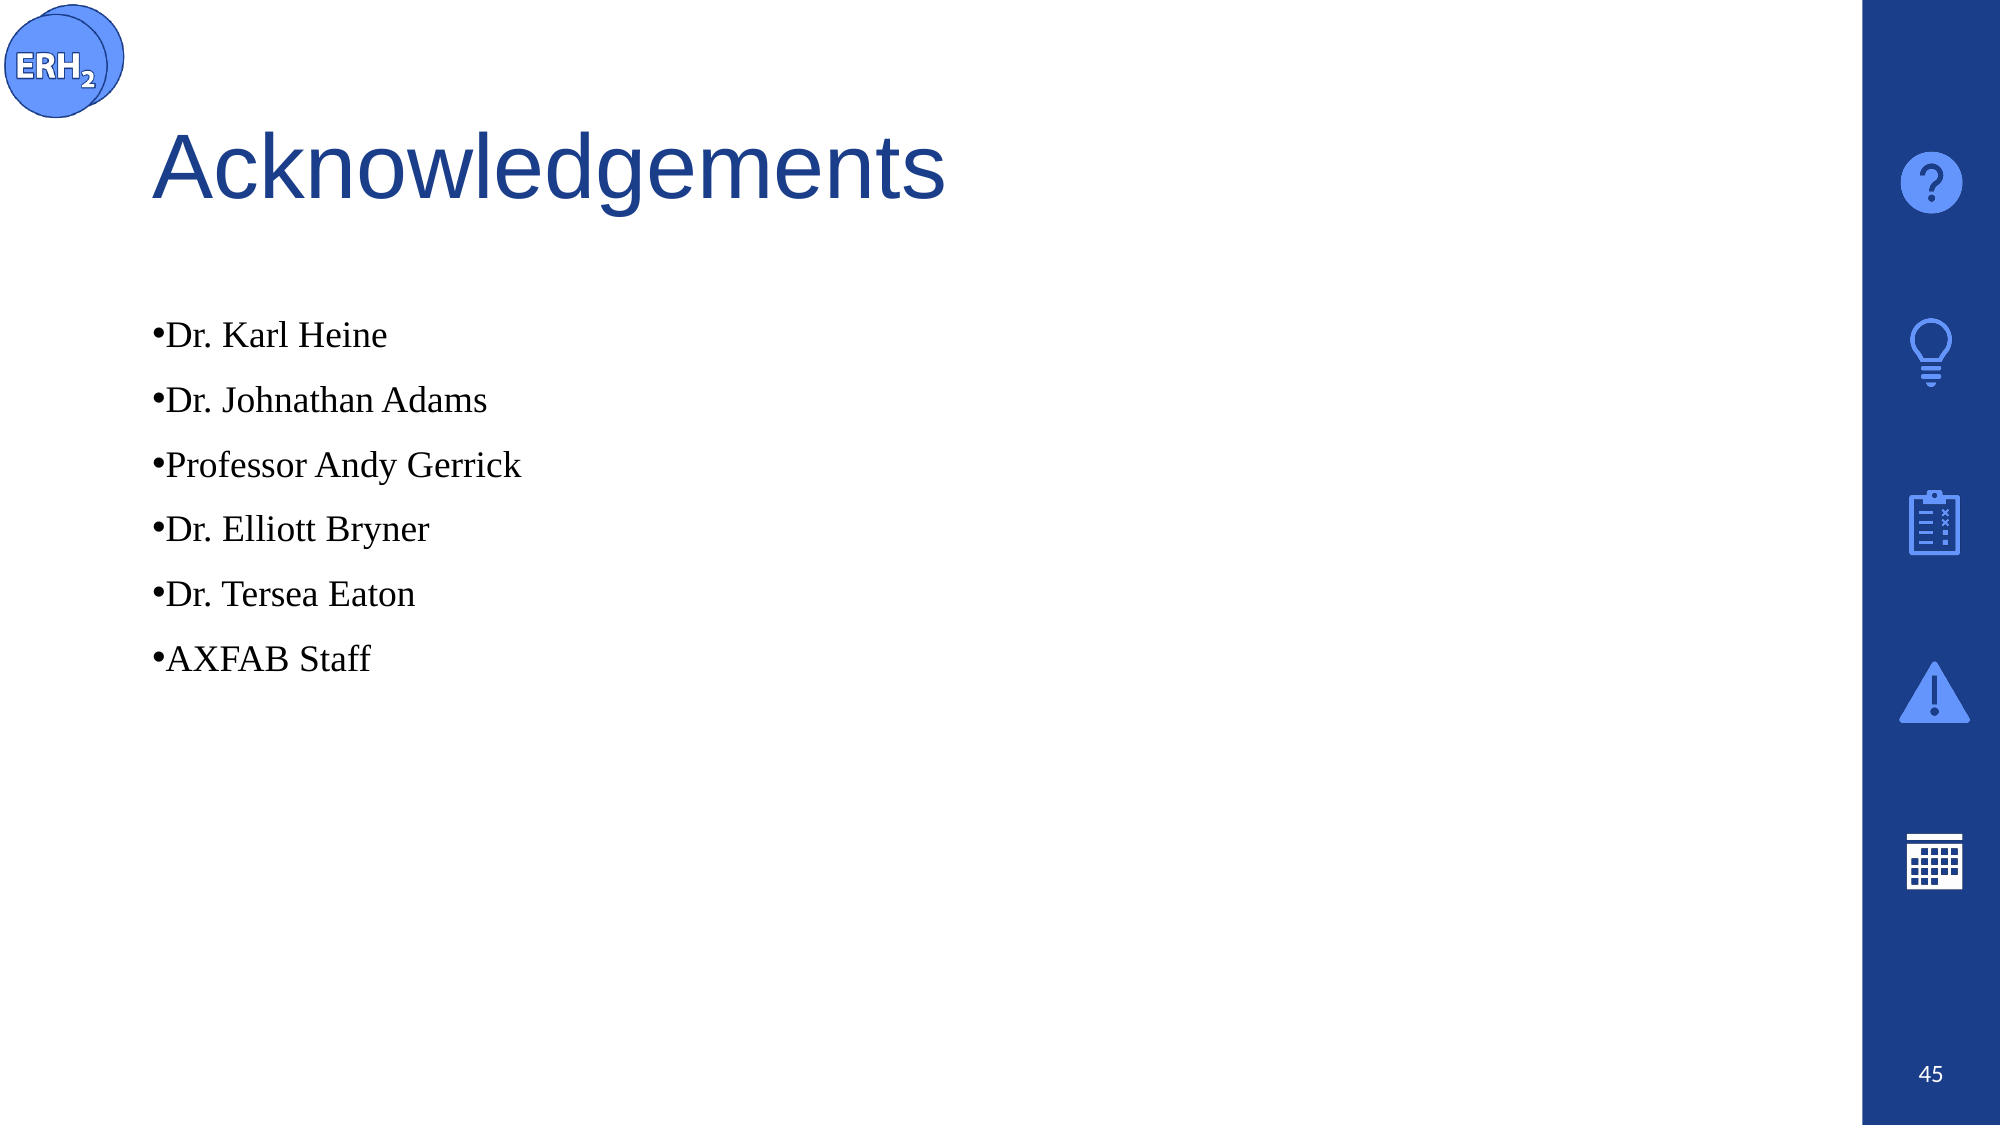

# Acknowledgements
Dr. Karl Heine
Dr. Johnathan Adams
Professor Andy Gerrick
Dr. Elliott Bryner
Dr. Tersea Eaton
AXFAB Staff

45